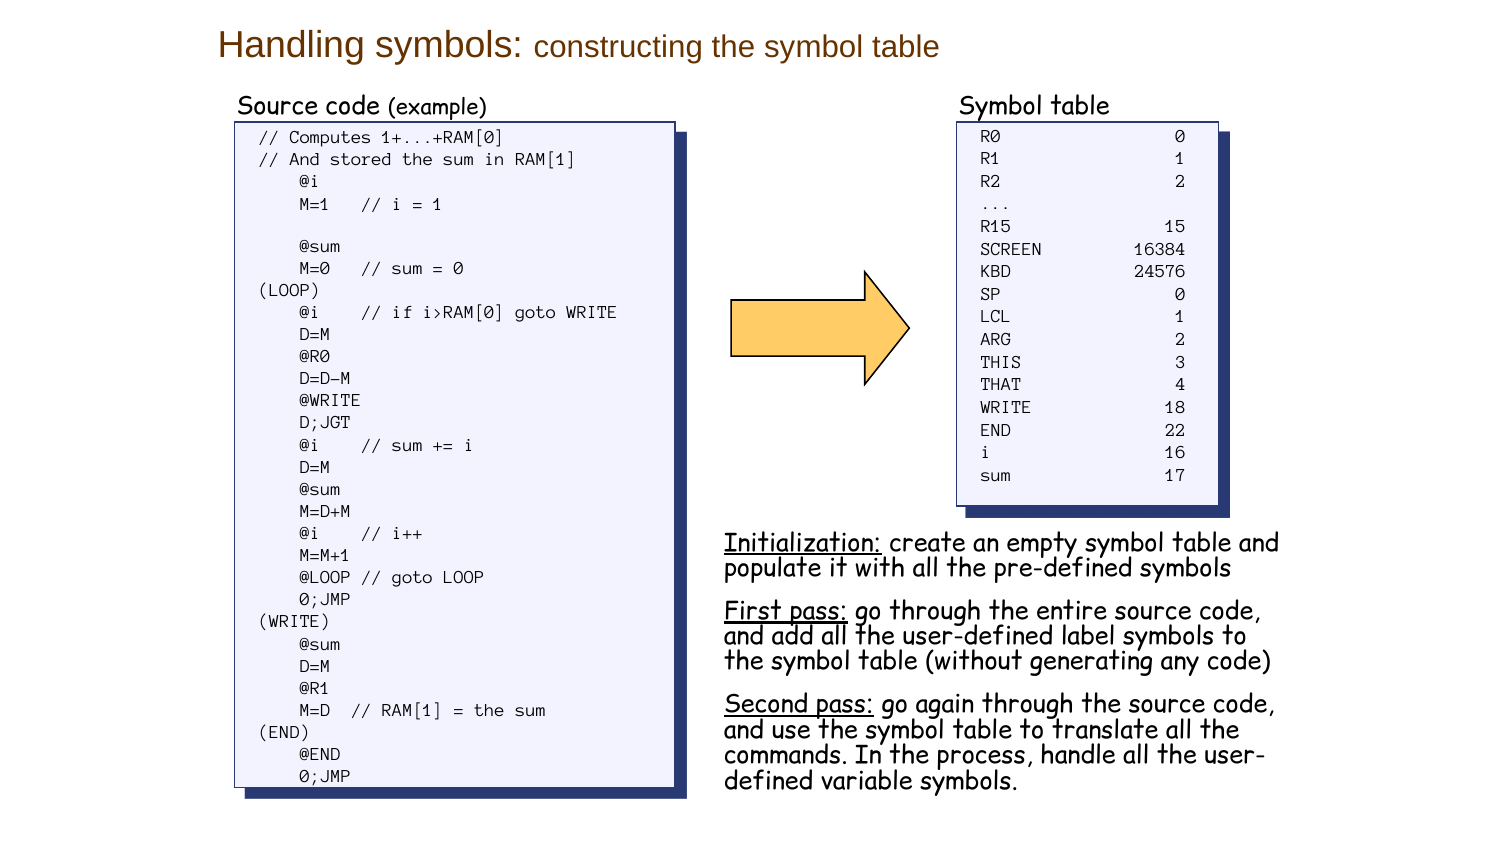

Handling symbols: constructing the symbol table
Source code (example)
Symbol table
// Computes 1+...+RAM[0]
// And stored the sum in RAM[1]
    @i
    M=1   // i = 1
    @sum
    M=0   // sum = 0
(LOOP)
    @i    // if i>RAM[0] goto WRITE
    D=M
    @R0
    D=D-M
    @WRITE
    D;JGT
    @i    // sum += i
    D=M
    @sum
    M=D+M
    @i    // i++
    M=M+1
    @LOOP // goto LOOP
    0;JMP
(WRITE)
    @sum
    D=M
    @R1
    M=D  // RAM[1] = the sum
(END)
    @END
    0;JMP
R0                 0
R1                 1
R2                 2
...
R15               15
SCREEN         16384
KBD            24576
SP                 0
LCL                1
ARG                2
THIS               3
THAT               4
WRITE             18
END               22
i                 16
sum               17

Initialization: create an empty symbol table and populate it with all the pre-defined symbols
First pass: go through the entire source code, and add all the user-defined label symbols to the symbol table (without generating any code)
Second pass: go again through the source code, and use the symbol table to translate all the commands. In the process, handle all the user-defined variable symbols.